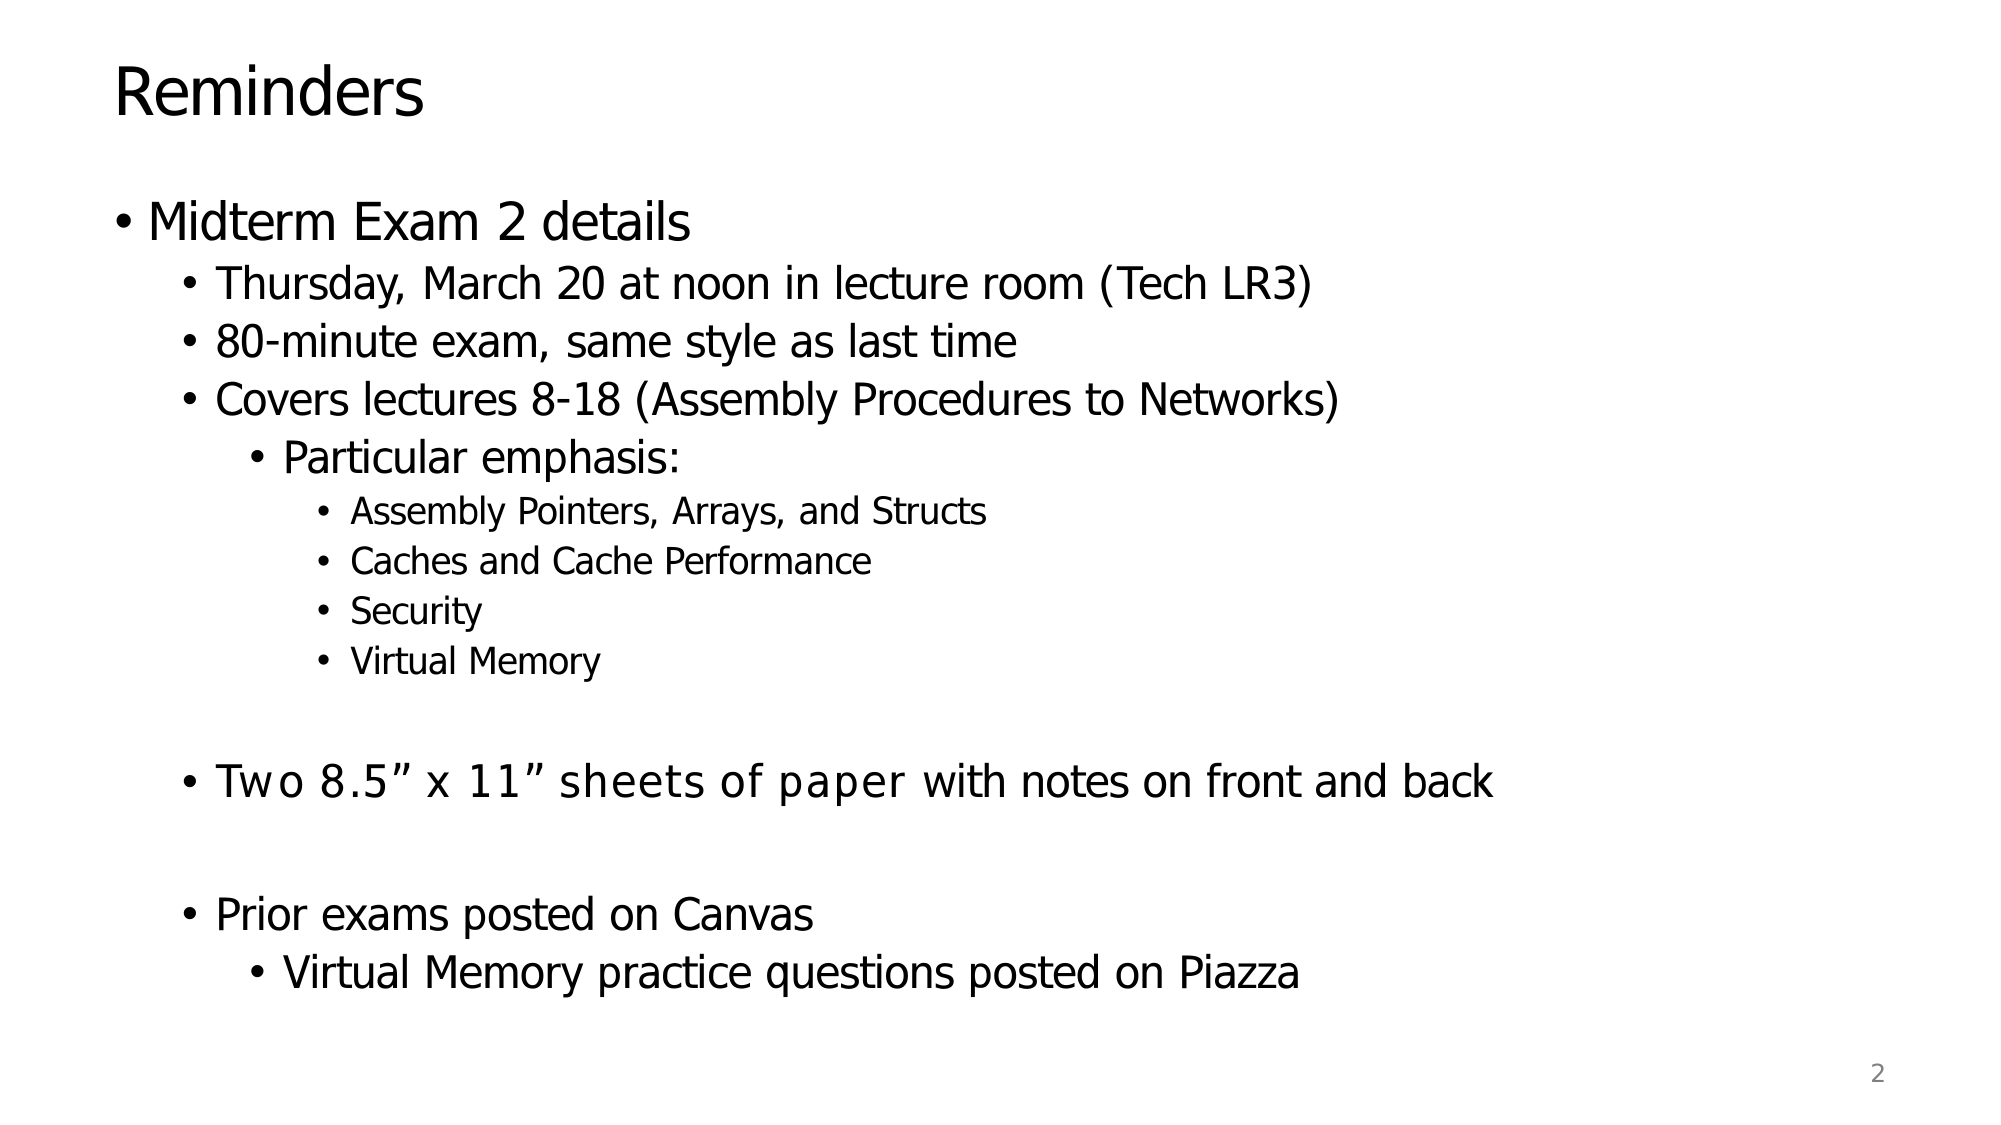

# Reminders
Midterm Exam 2 details
Thursday, March 20 at noon in lecture room (Tech LR3)
80-minute exam, same style as last time
Covers lectures 8-18 (Assembly Procedures to Networks)
Particular emphasis:
Assembly Pointers, Arrays, and Structs
Caches and Cache Performance
Security
Virtual Memory

Two 8.5” x 11” sheets of paper with notes on front and back

Prior exams posted on Canvas
Virtual Memory practice questions posted on Piazza
2